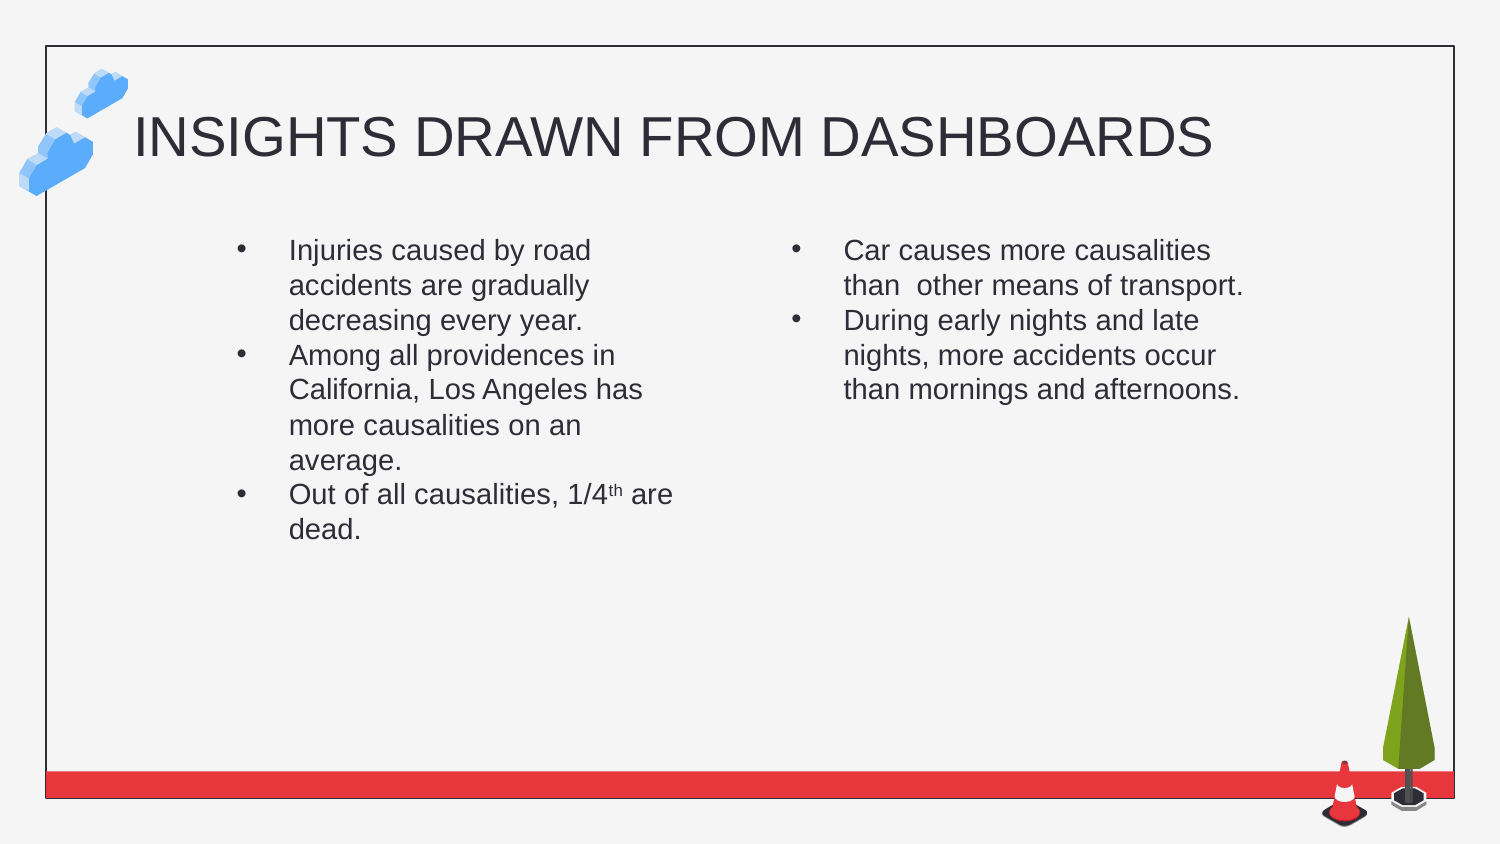

# INSIGHTS DRAWN FROM DASHBOARDS
Injuries caused by road accidents are gradually decreasing every year.
Among all providences in California, Los Angeles has more causalities on an average.
Out of all causalities, 1/4th are dead.

Car causes more causalities than  other means of transport.
During early nights and late nights, more accidents occur than mornings and afternoons.